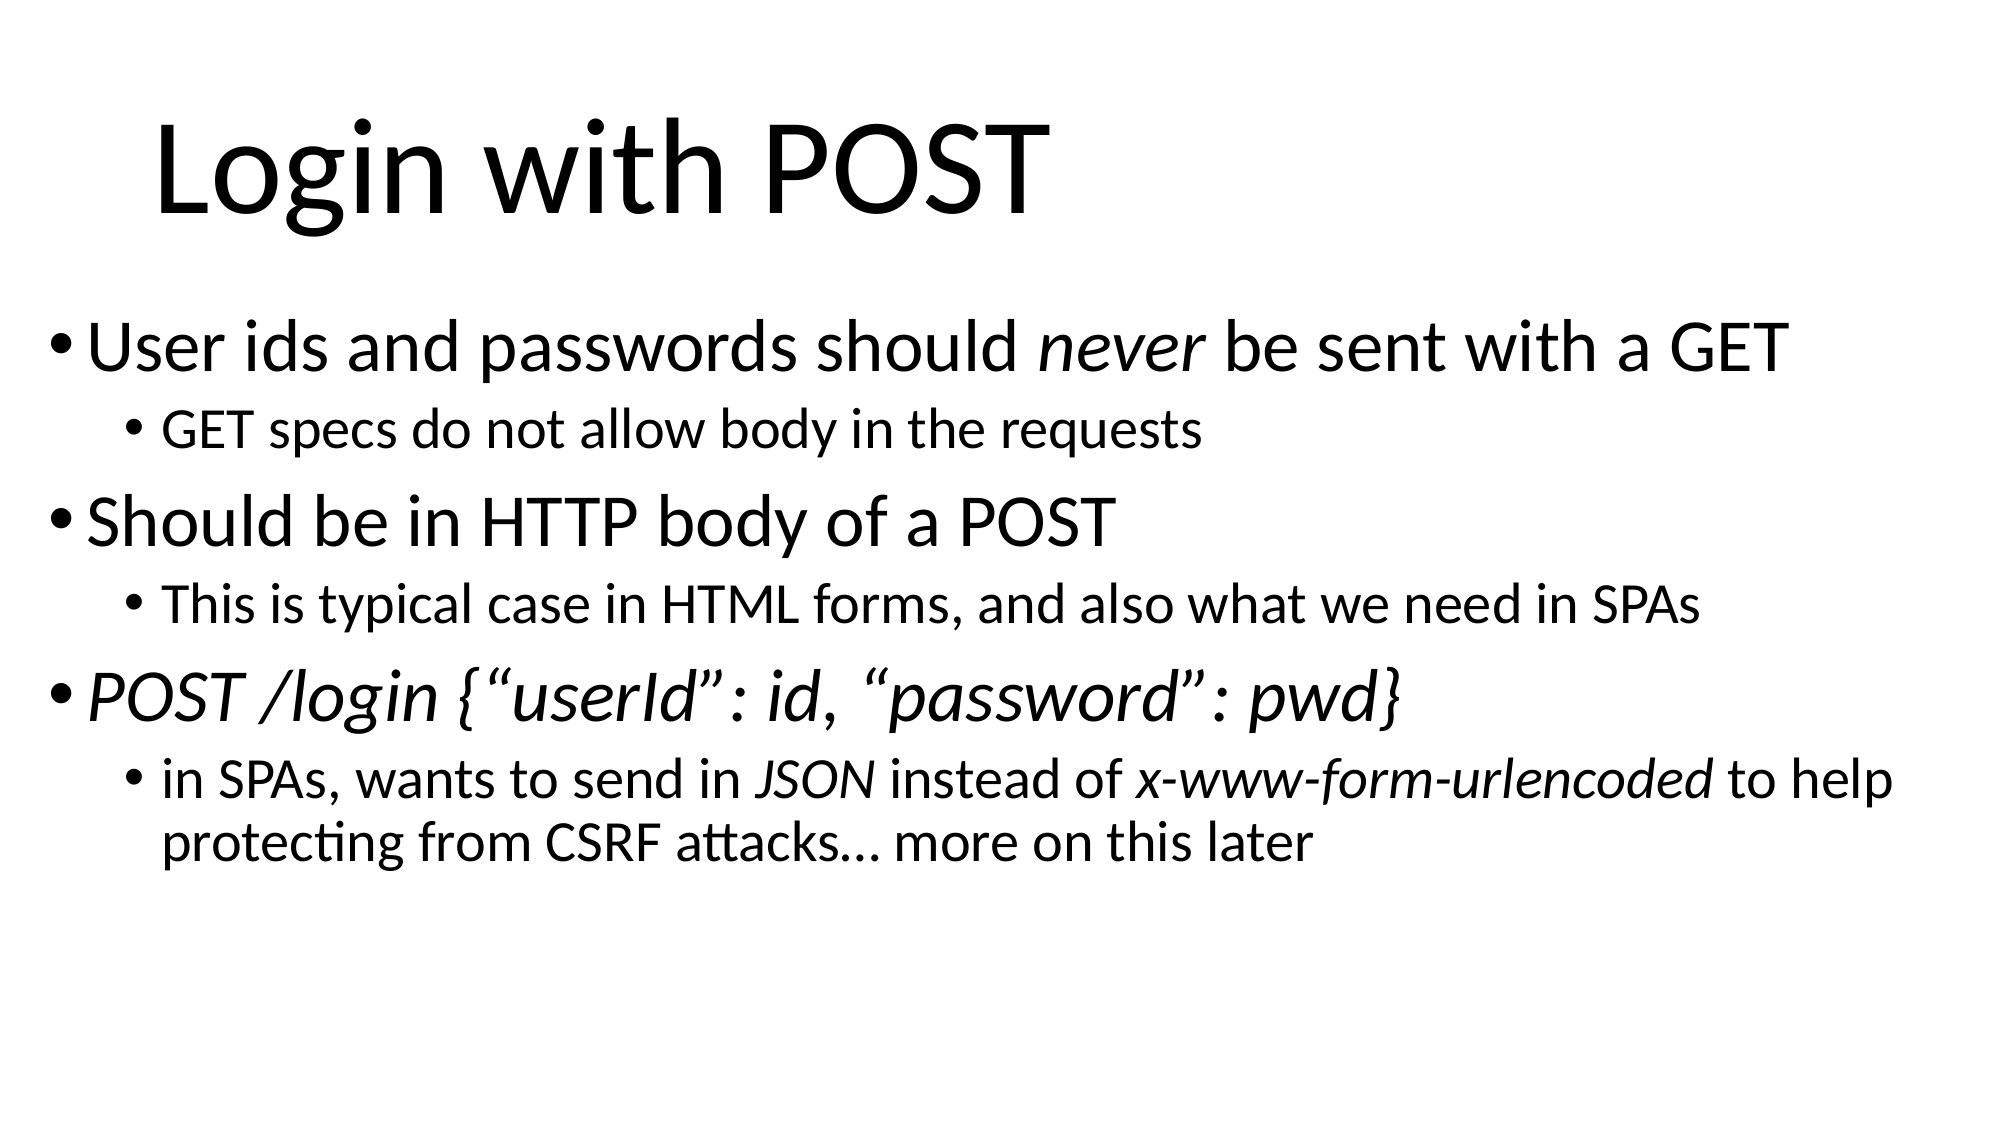

# Login with POST
User ids and passwords should never be sent with a GET
GET specs do not allow body in the requests
Should be in HTTP body of a POST
This is typical case in HTML forms, and also what we need in SPAs
POST /login {“userId”: id, “password”: pwd}
in SPAs, wants to send in JSON instead of x-www-form-urlencoded to help protecting from CSRF attacks… more on this later